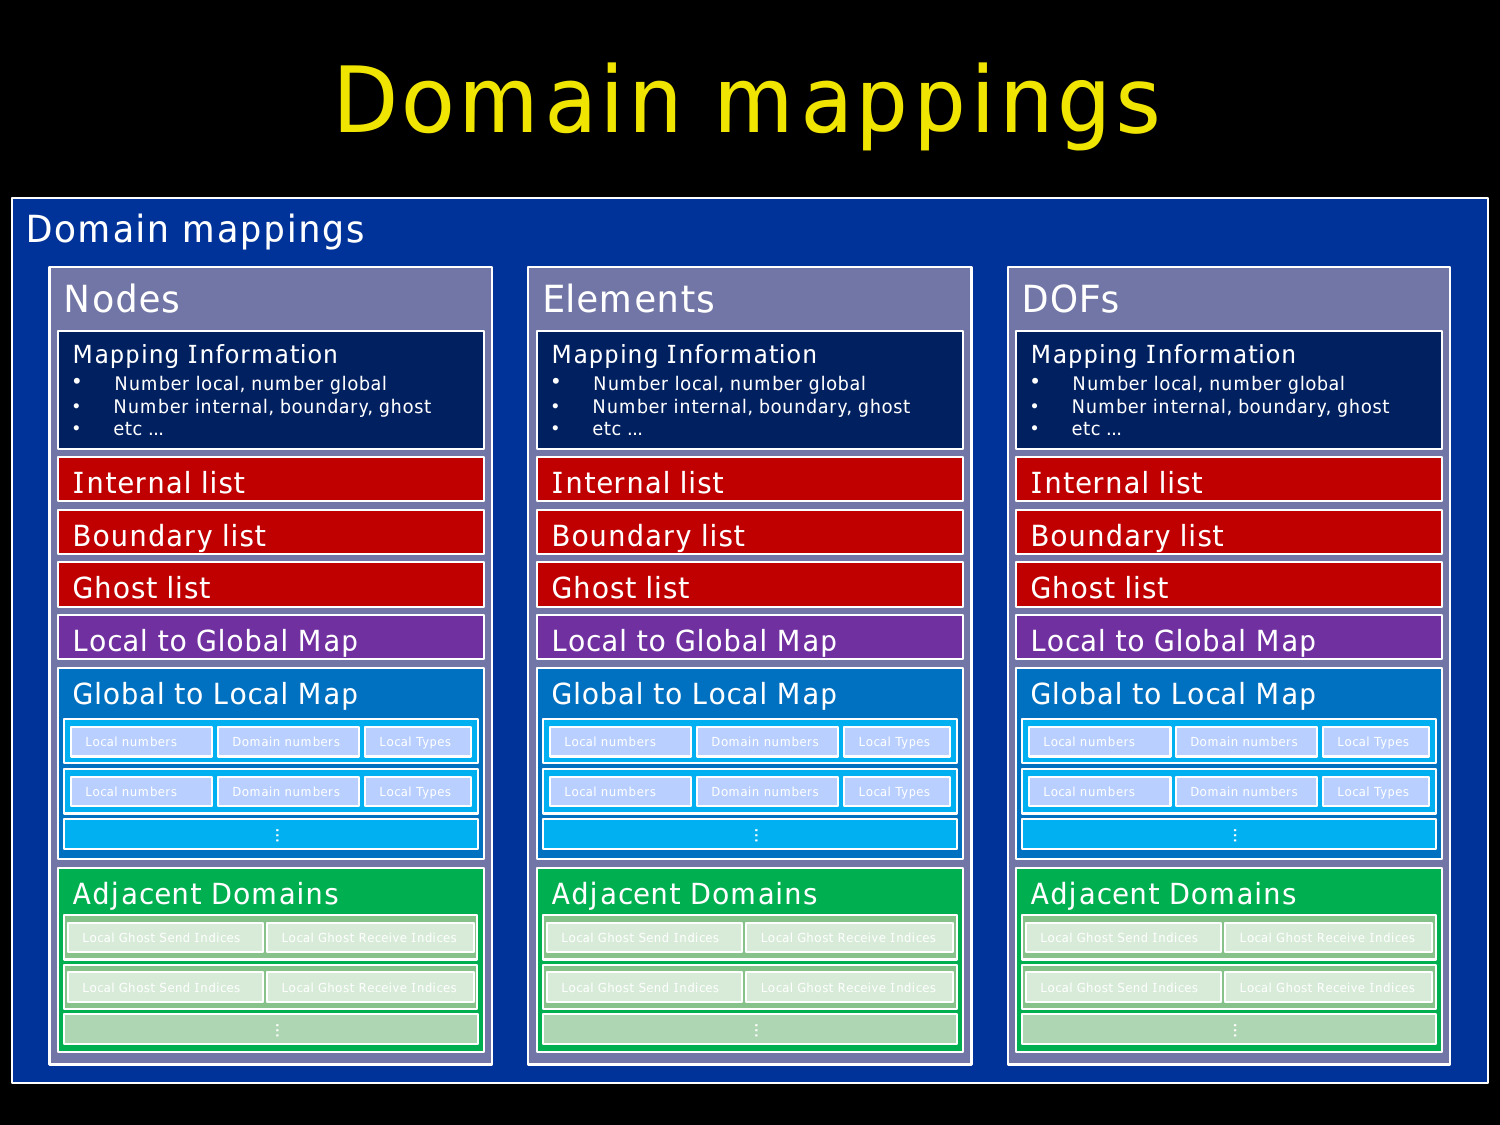

# Domain mappings
Domain mappings
Nodes
Mapping Information
 Number local, number global
 Number internal, boundary, ghost
 etc …
Internal list
Boundary list
Ghost list
Local to Global Map
Global to Local Map

Local numbers
Domain numbers
Local Types

Local numbers
Domain numbers
Local Types
…
Adjacent Domains

Local Ghost Send Indices
Local Ghost Receive Indices

Local Ghost Send Indices
Local Ghost Receive Indices
…
Elements
Mapping Information
 Number local, number global
 Number internal, boundary, ghost
 etc …
Internal list
Boundary list
Ghost list
Local to Global Map
Global to Local Map

Local numbers
Domain numbers
Local Types

Local numbers
Domain numbers
Local Types
…
Adjacent Domains

Local Ghost Send Indices
Local Ghost Receive Indices

Local Ghost Send Indices
Local Ghost Receive Indices
…
DOFs
Mapping Information
 Number local, number global
 Number internal, boundary, ghost
 etc …
Internal list
Boundary list
Ghost list
Local to Global Map
Global to Local Map

Local numbers
Domain numbers
Local Types

Local numbers
Domain numbers
Local Types
…
Adjacent Domains

Local Ghost Send Indices
Local Ghost Receive Indices

Local Ghost Send Indices
Local Ghost Receive Indices
…